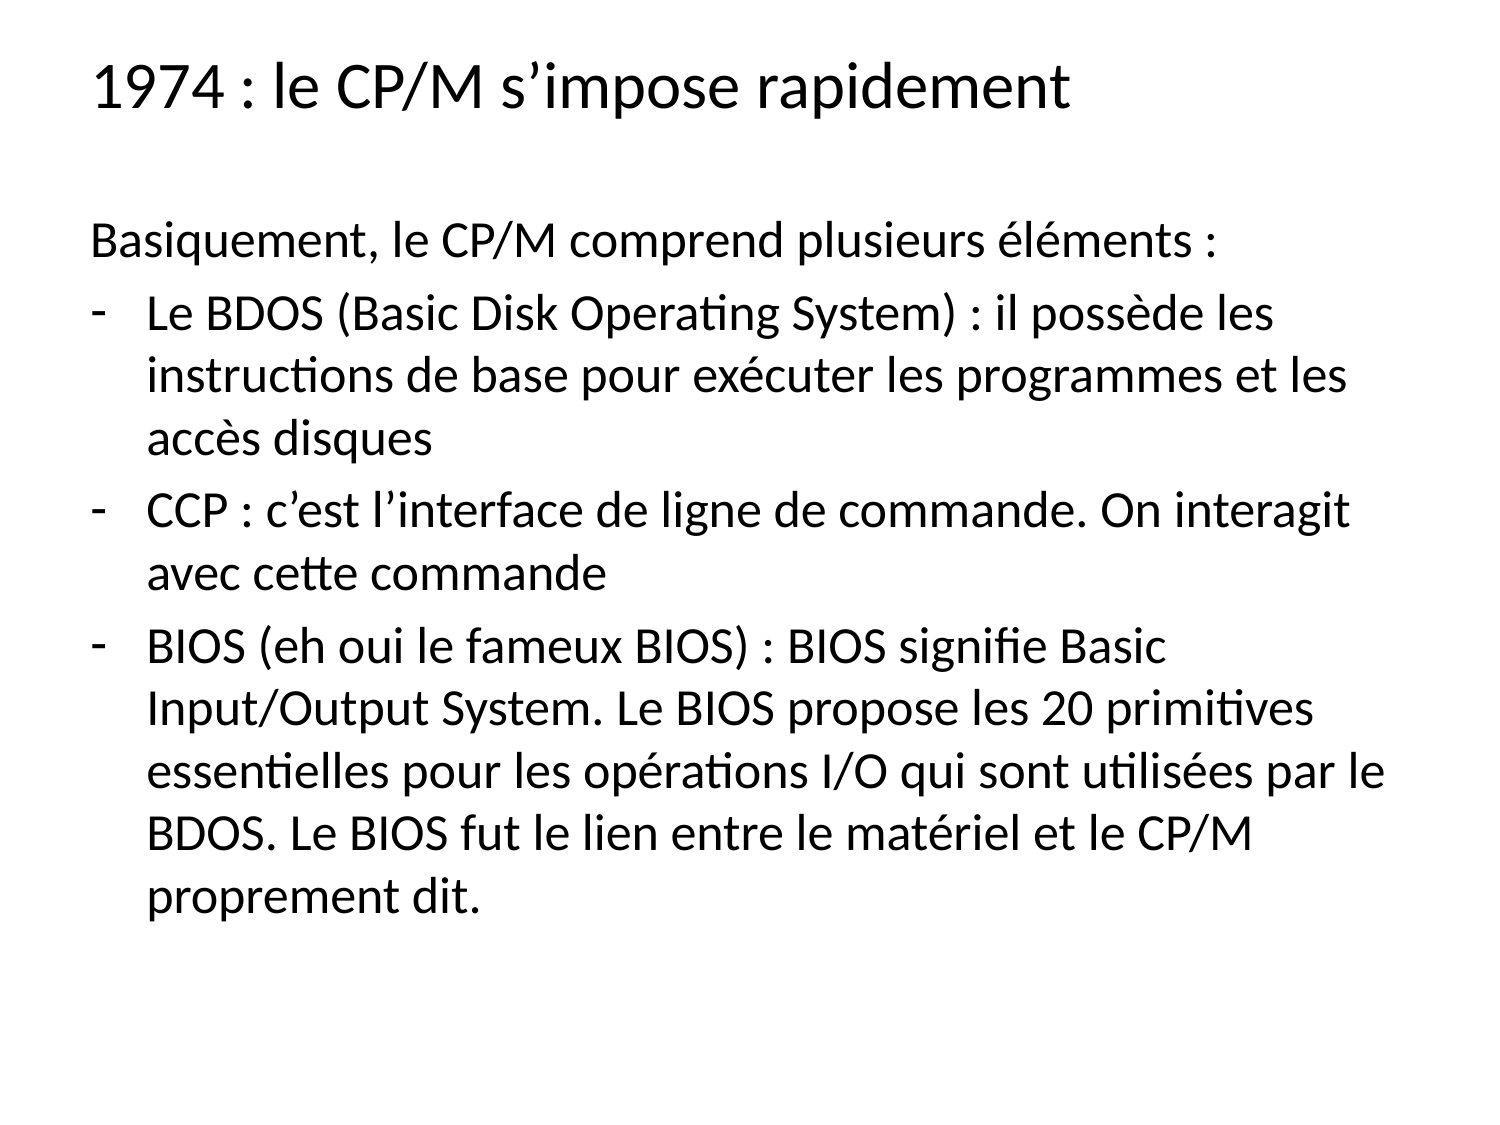

1974 : le CP/M s’impose rapidement

Basiquement, le CP/M comprend plusieurs éléments :
Le BDOS (Basic Disk Operating System) : il possède les instructions de base pour exécuter les programmes et les accès disques
CCP : c’est l’interface de ligne de commande. On interagit avec cette commande
BIOS (eh oui le fameux BIOS) : BIOS signifie Basic Input/Output System. Le BIOS propose les 20 primitives essentielles pour les opérations I/O qui sont utilisées par le BDOS. Le BIOS fut le lien entre le matériel et le CP/M proprement dit.